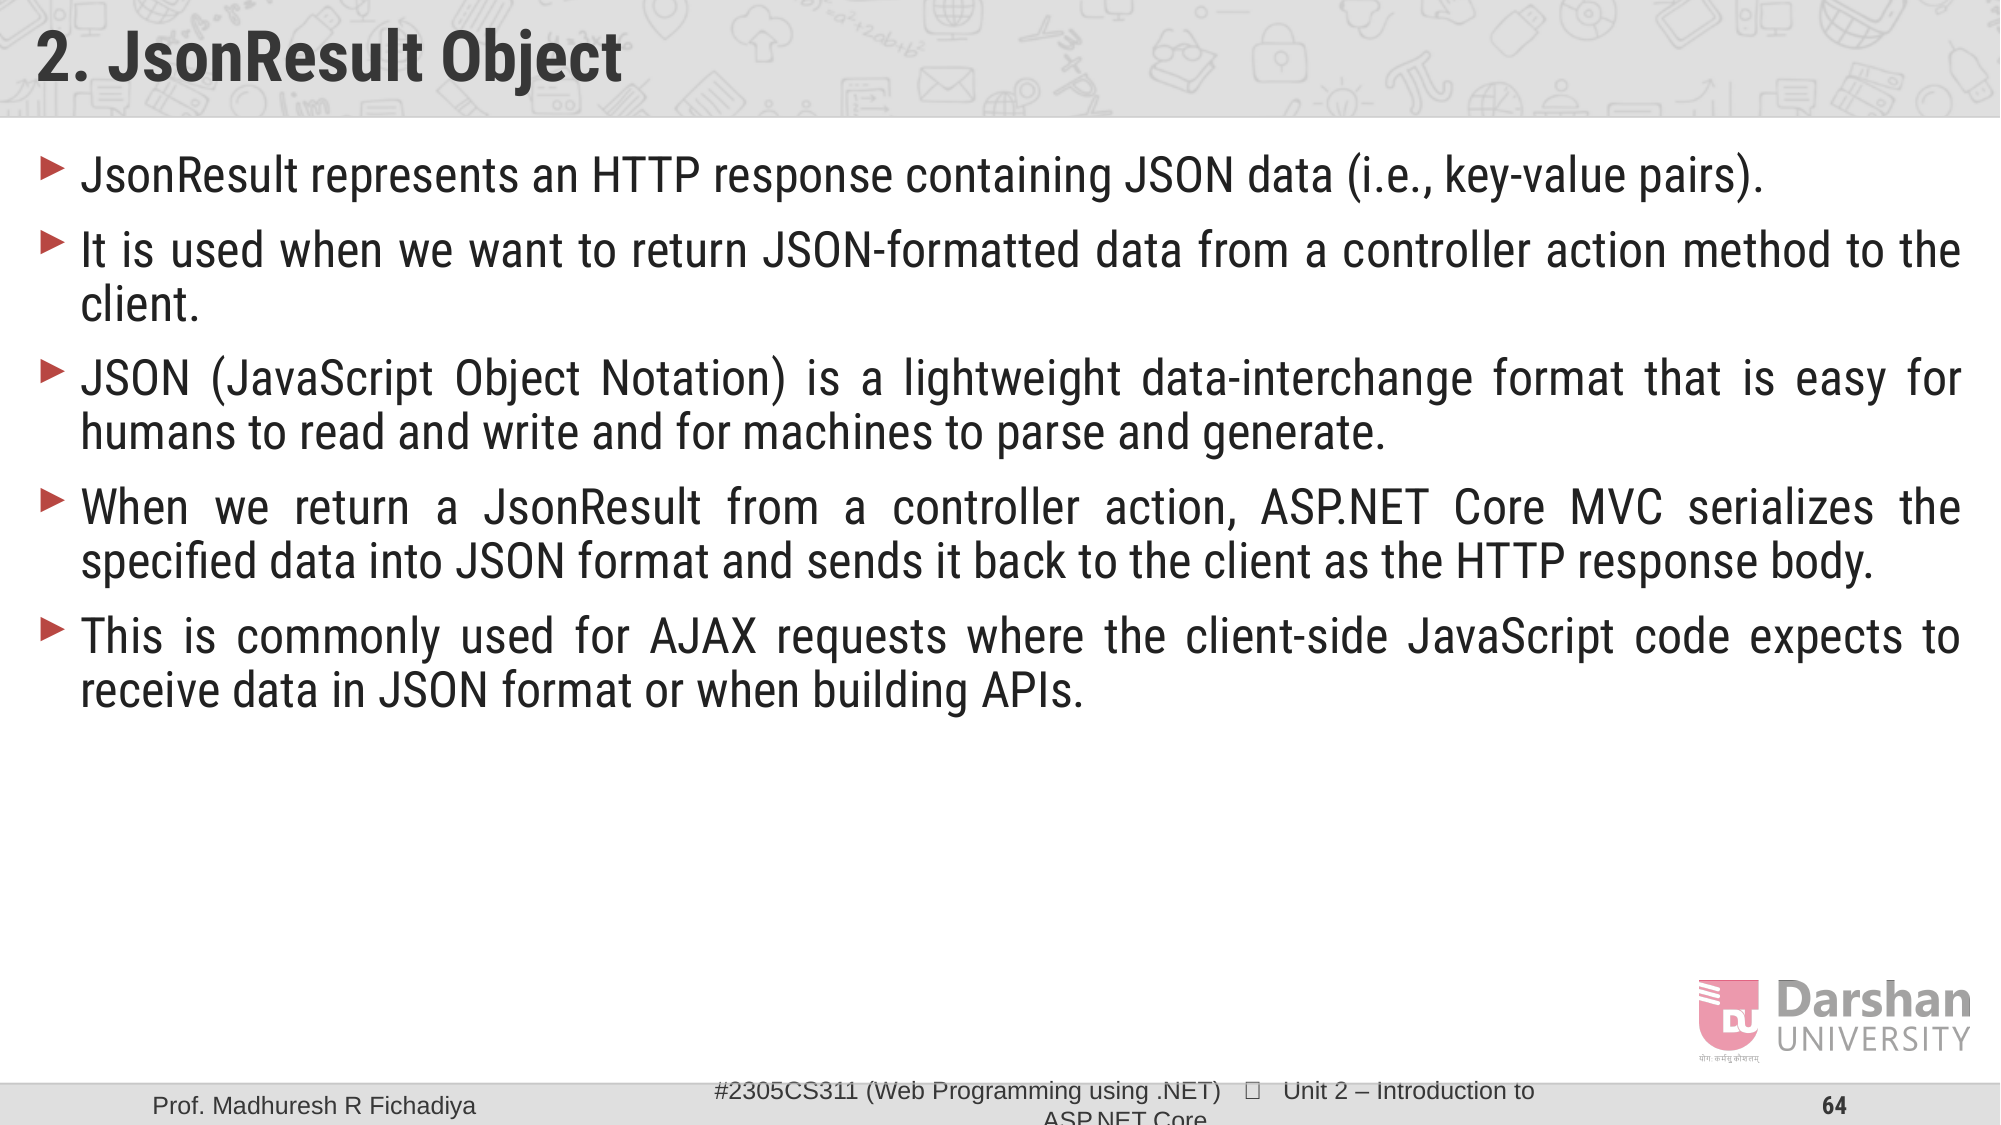

# 2. JsonResult Object
JsonResult represents an HTTP response containing JSON data (i.e., key-value pairs).
It is used when we want to return JSON-formatted data from a controller action method to the client.
JSON (JavaScript Object Notation) is a lightweight data-interchange format that is easy for humans to read and write and for machines to parse and generate.
When we return a JsonResult from a controller action, ASP.NET Core MVC serializes the specified data into JSON format and sends it back to the client as the HTTP response body.
This is commonly used for AJAX requests where the client-side JavaScript code expects to receive data in JSON format or when building APIs.